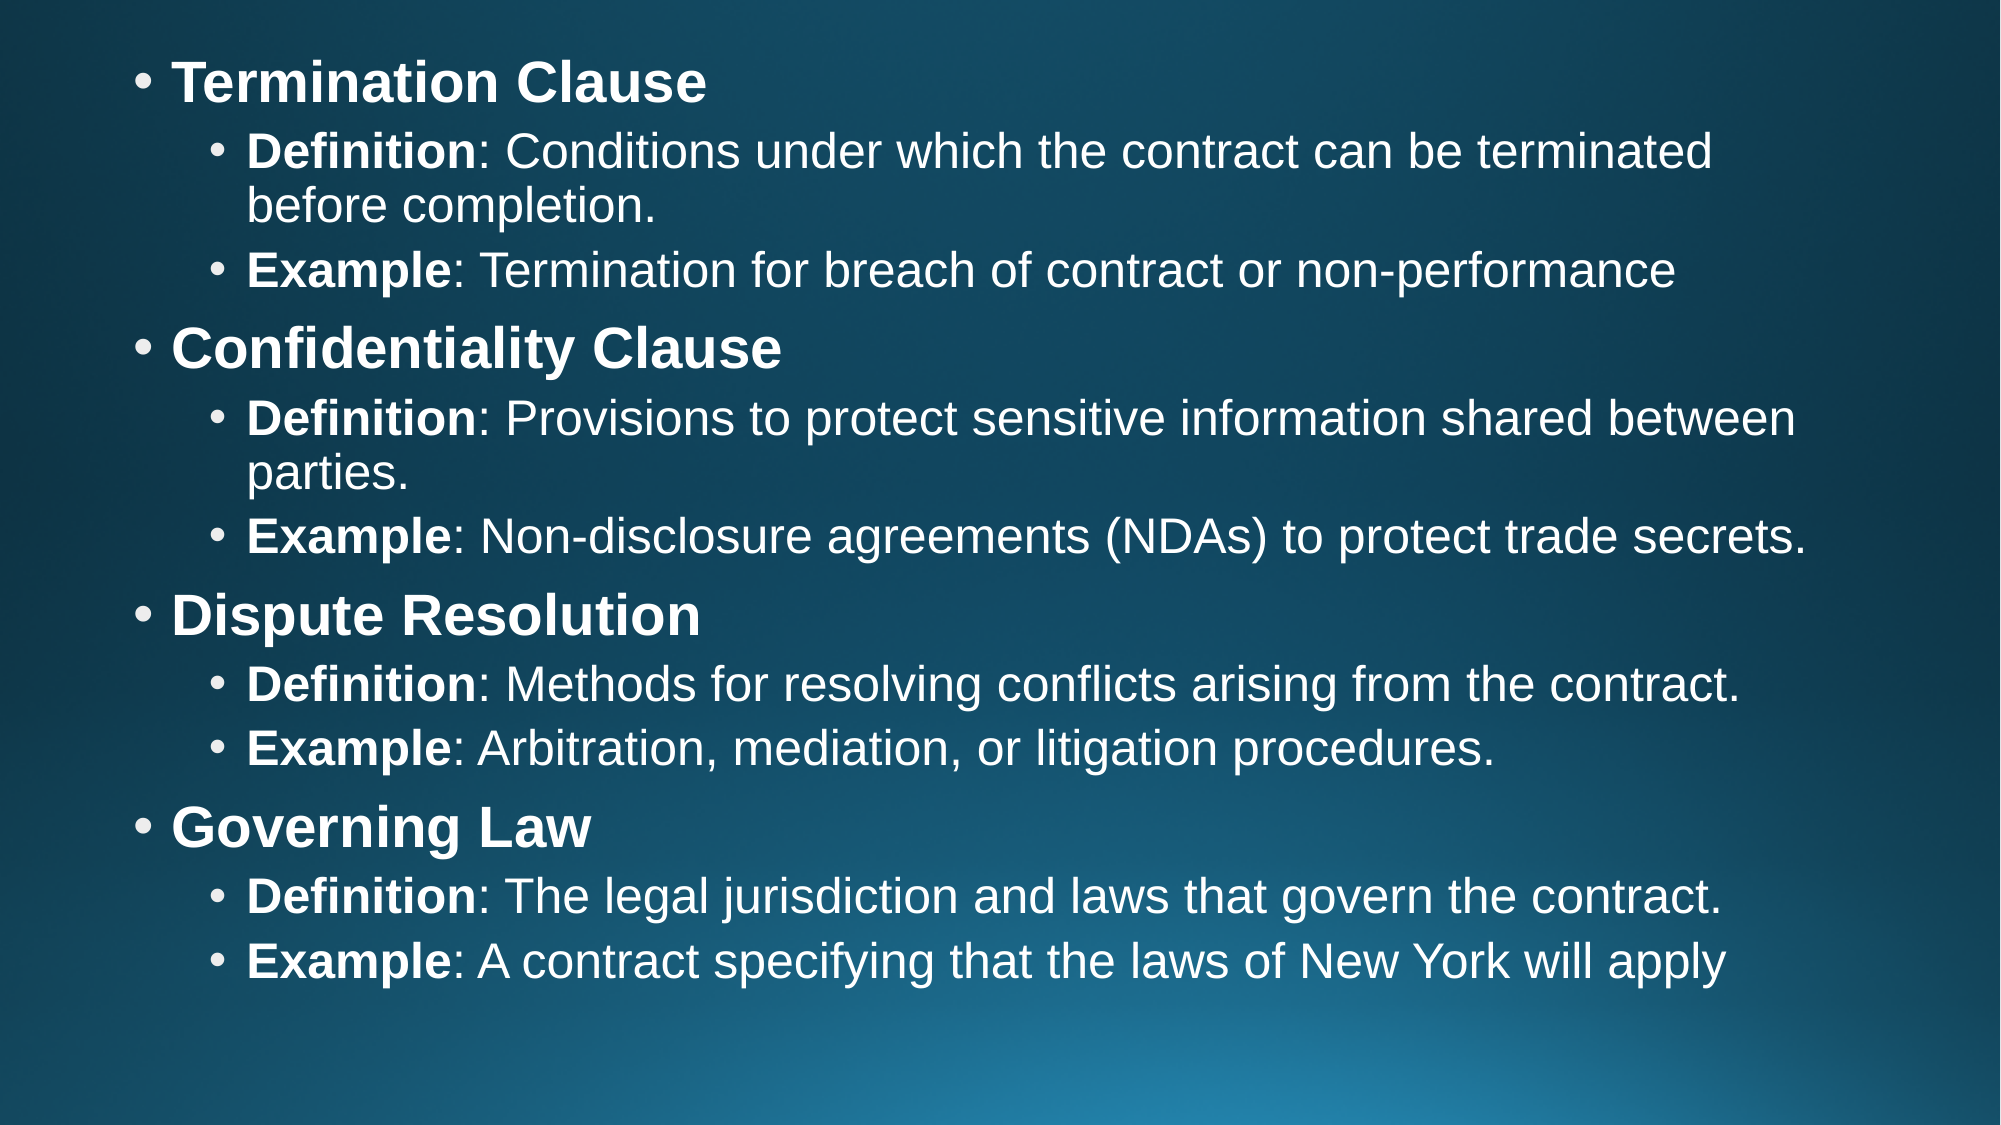

Termination Clause
Definition: Conditions under which the contract can be terminated before completion.
Example: Termination for breach of contract or non-performance
Confidentiality Clause
Definition: Provisions to protect sensitive information shared between parties.
Example: Non-disclosure agreements (NDAs) to protect trade secrets.
Dispute Resolution
Definition: Methods for resolving conflicts arising from the contract.
Example: Arbitration, mediation, or litigation procedures.
Governing Law
Definition: The legal jurisdiction and laws that govern the contract.
Example: A contract specifying that the laws of New York will apply